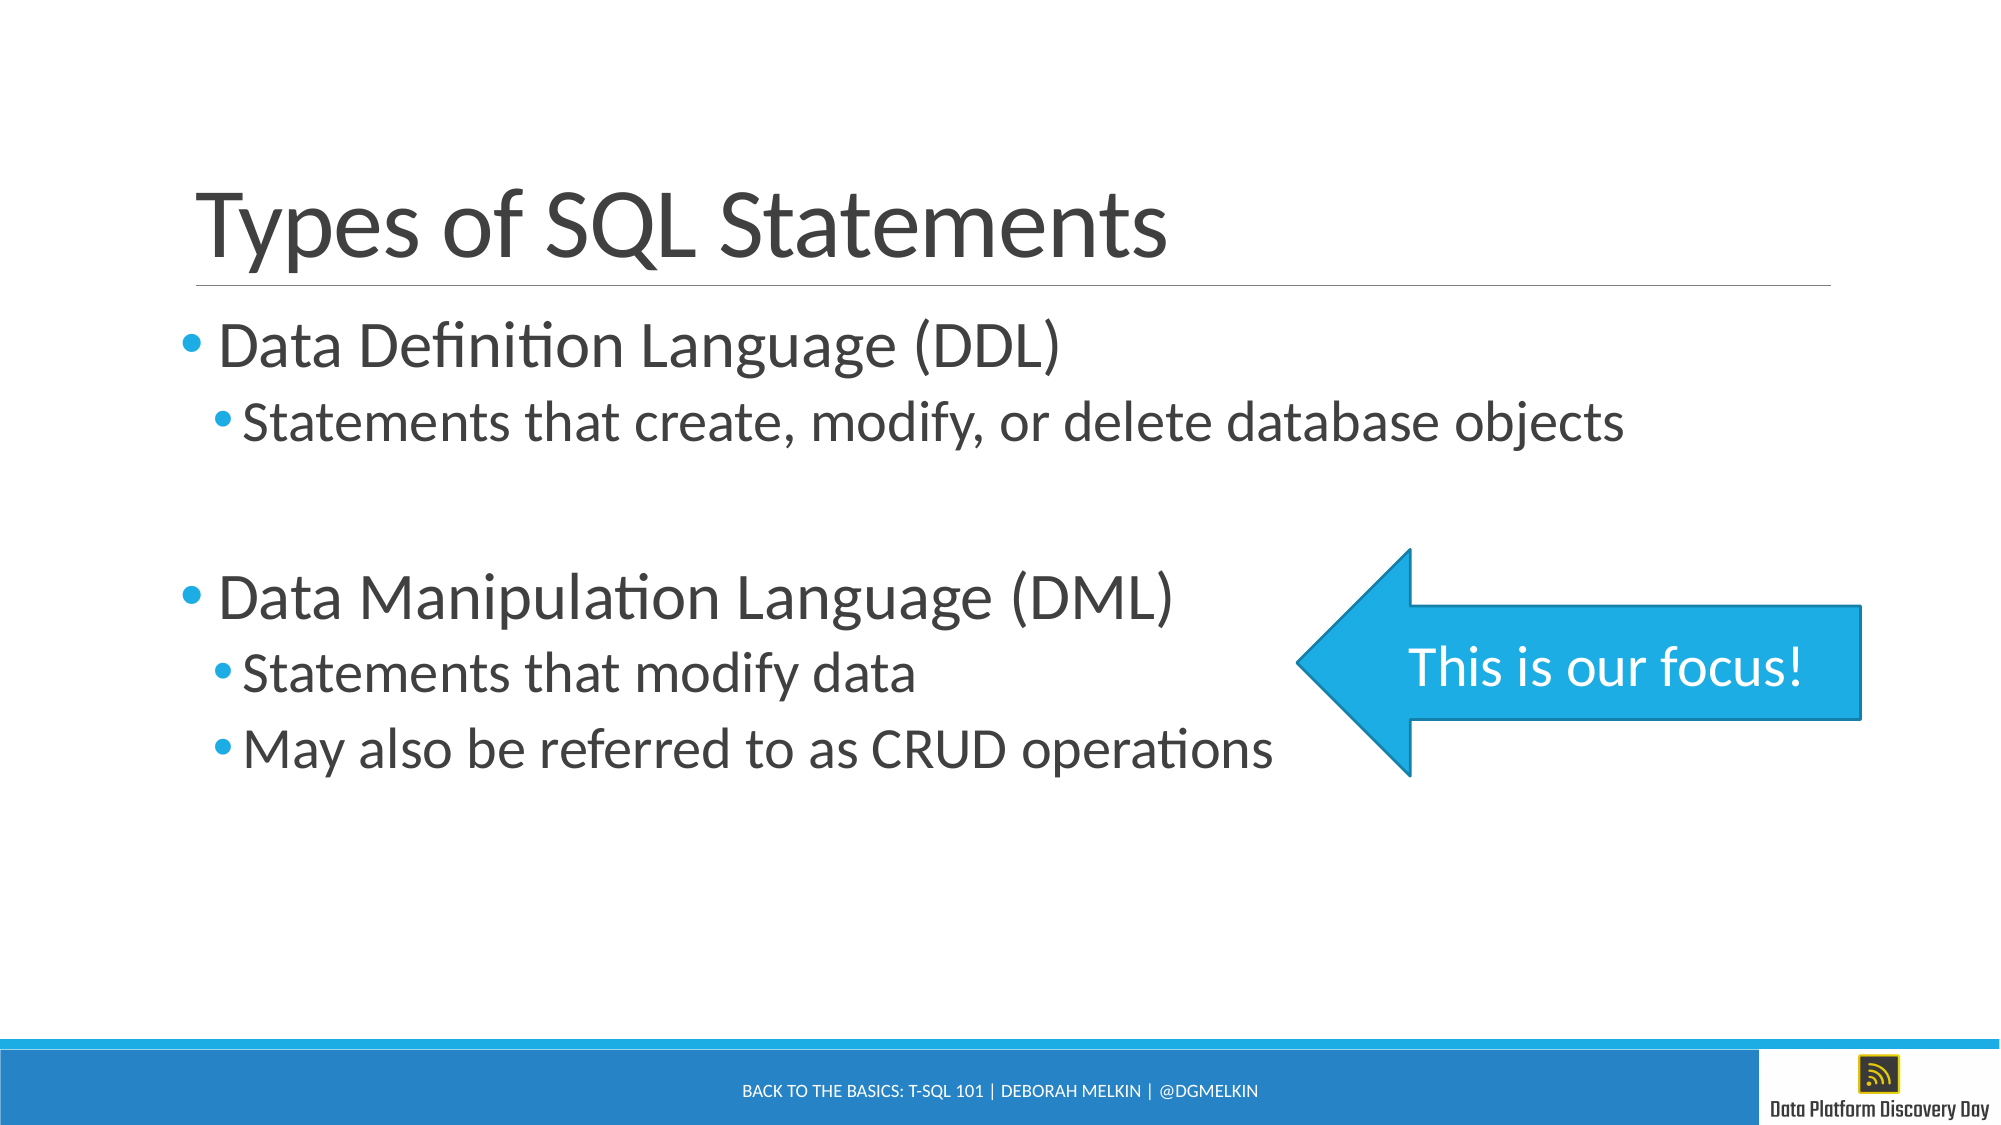

# Types of SQL Statements
 Data Definition Language (DDL)
Statements that create, modify, or delete database objects

 Data Manipulation Language (DML)
Statements that modify data
May also be referred to as CRUD operations
This is our focus!
Back to the Basics: T-SQL 101 | Deborah Melkin | @dgmelkin